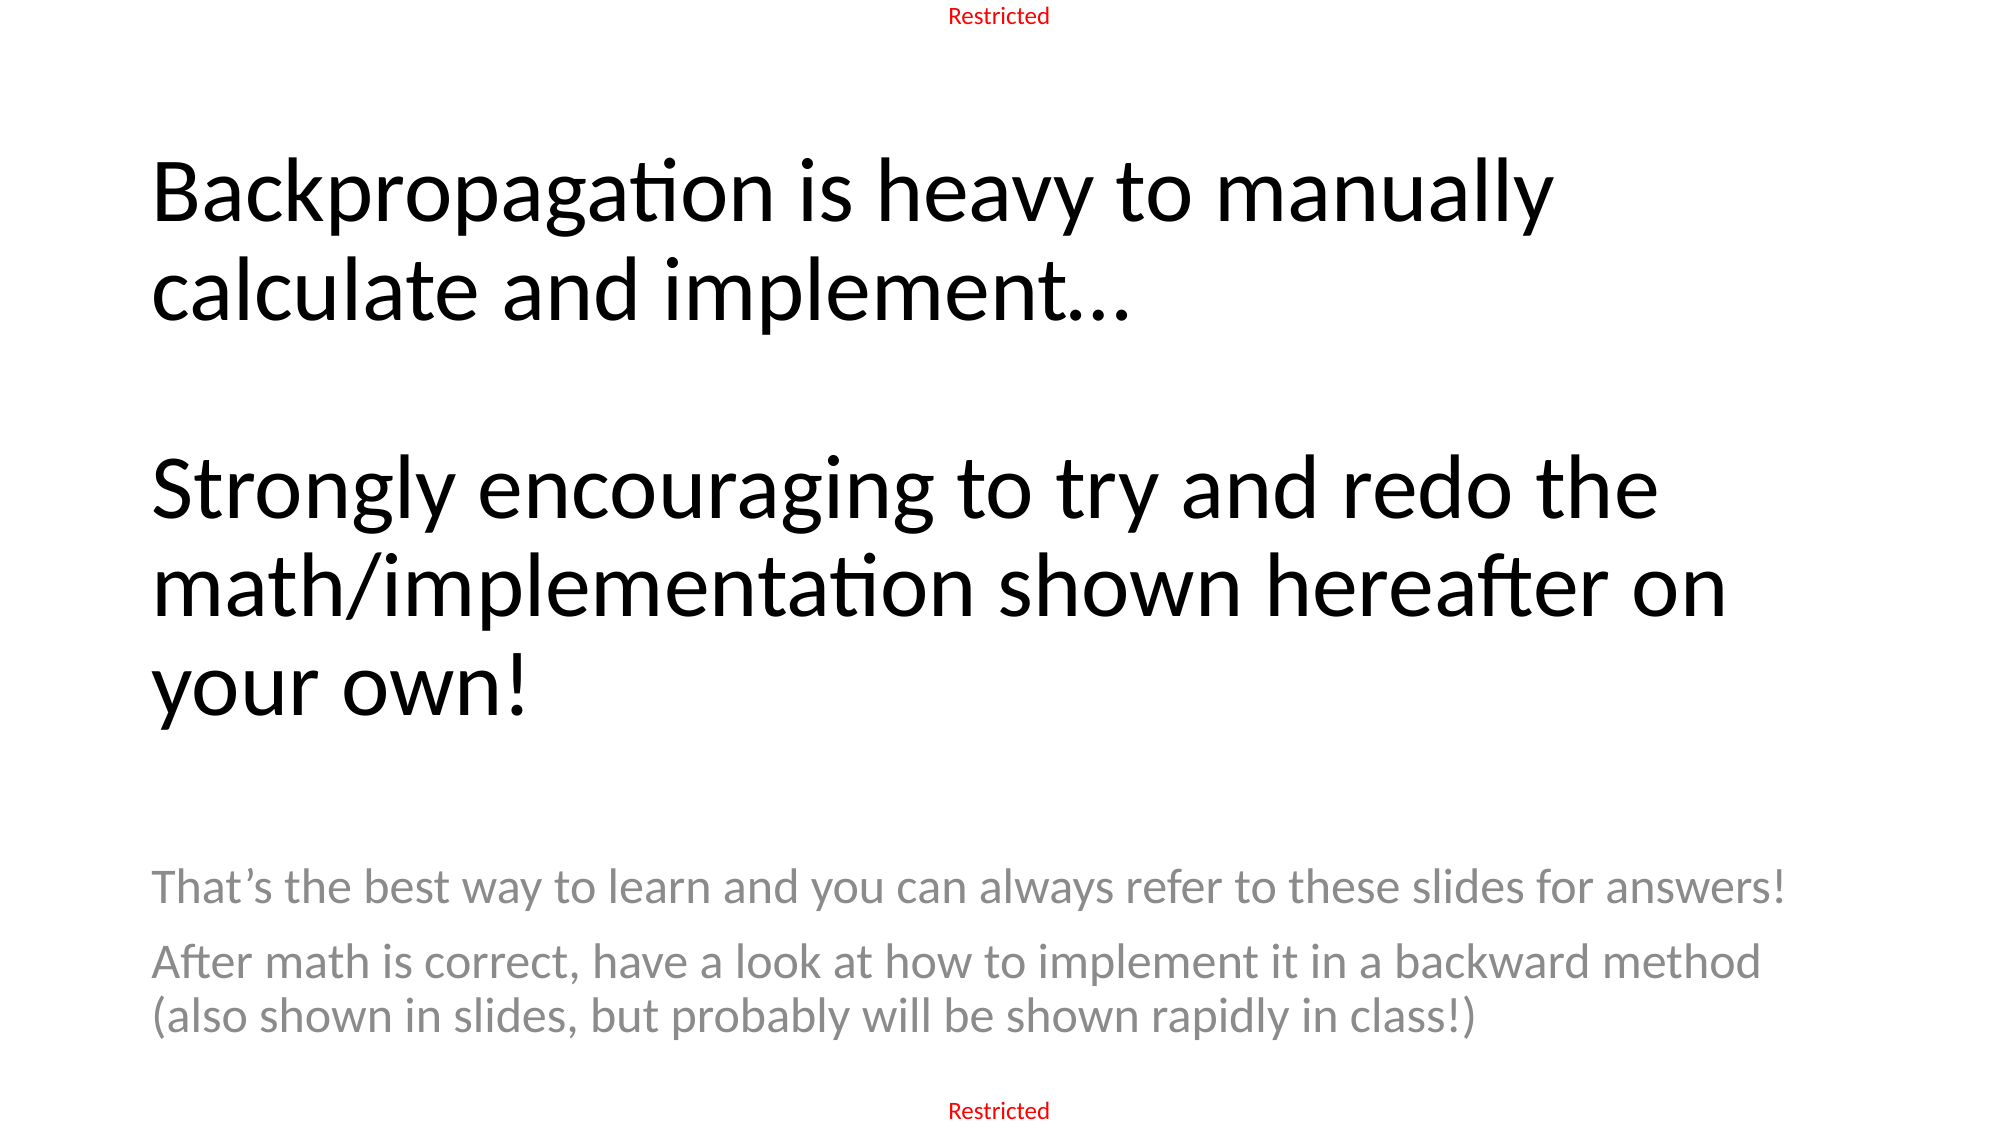

# Backpropagation is heavy to manually calculate and implement… Strongly encouraging to try and redo the math/implementation shown hereafter on your own!
That’s the best way to learn and you can always refer to these slides for answers!
After math is correct, have a look at how to implement it in a backward method (also shown in slides, but probably will be shown rapidly in class!)